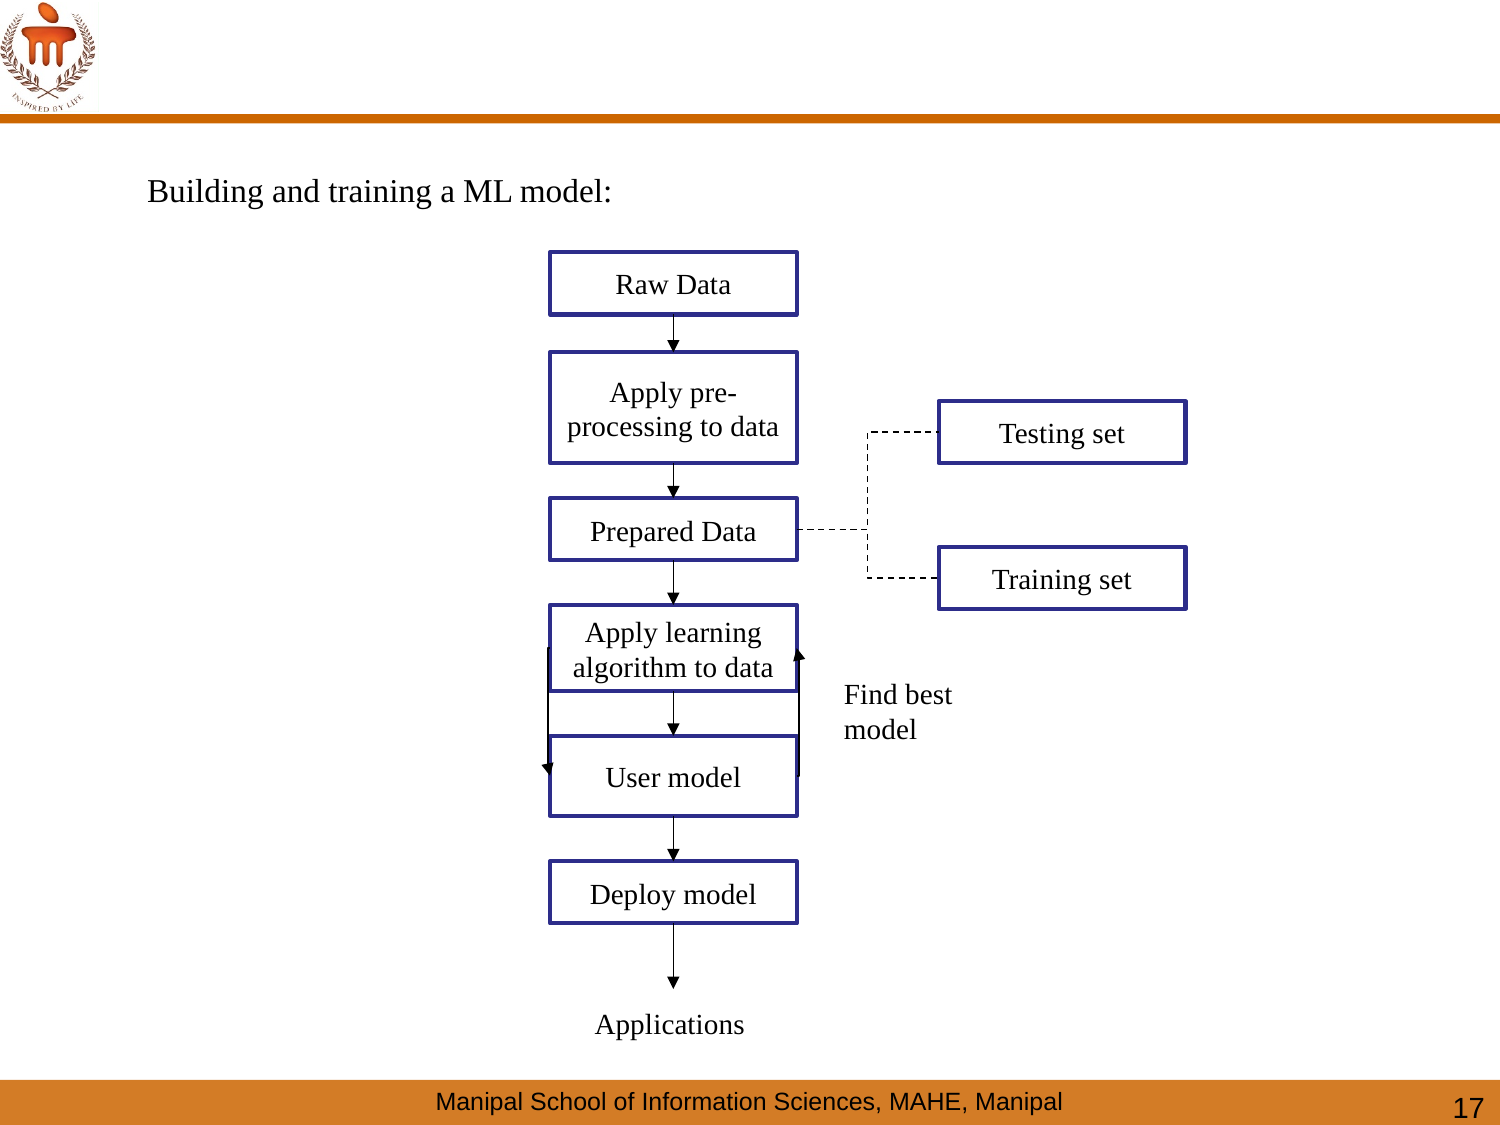

Building and training a ML model:
Raw Data
Apply pre-processing to data
Testing set
Prepared Data
Training set
Apply learning algorithm to data
Find best model
User model
Deploy model
Applications
17